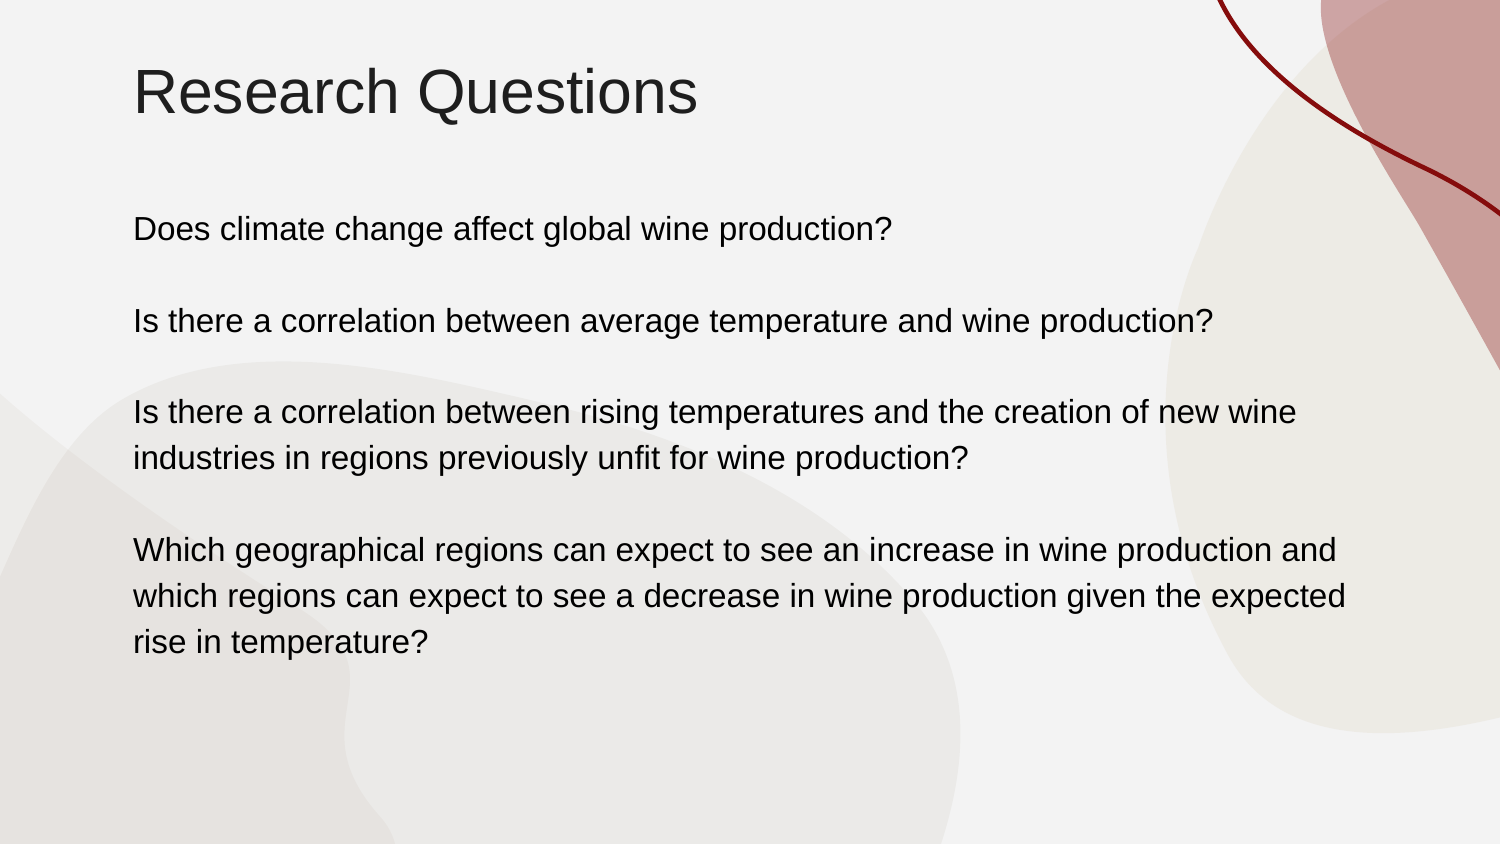

# Research Questions

Does climate change affect global wine production?

Is there a correlation between average temperature and wine production?

Is there a correlation between rising temperatures and the creation of new wine industries in regions previously unfit for wine production?

Which geographical regions can expect to see an increase in wine production and which regions can expect to see a decrease in wine production given the expected rise in temperature?